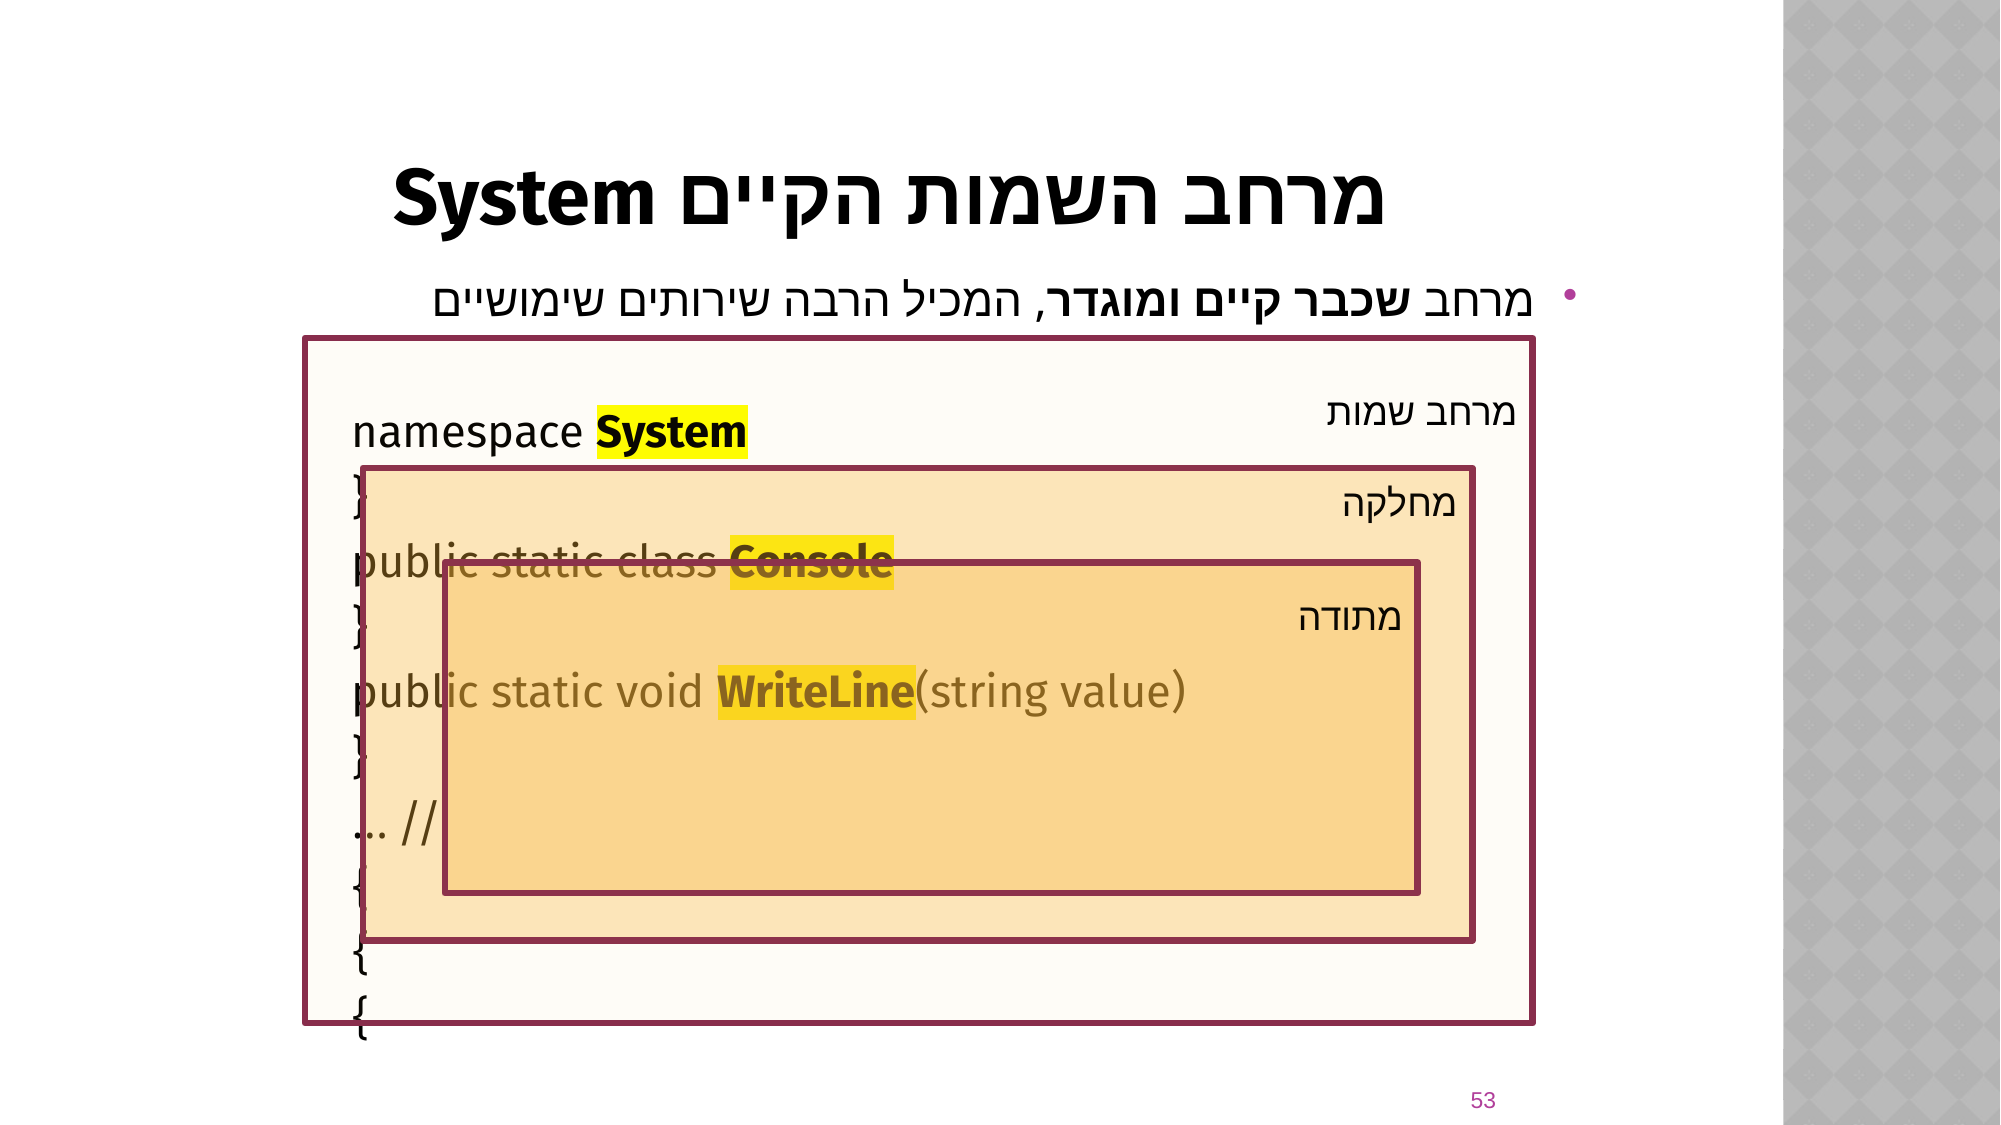

# מרחב השמות הקיים system
מרחב שכבר קיים ומוגדר, המכיל הרבה שירותים שימושיים

namespace System
{
    public static class Console
    {
        public static void WriteLine(string value)
        {
            // ...
        }
    }
}
מרחב שמות

מחלקה

מתודה

53